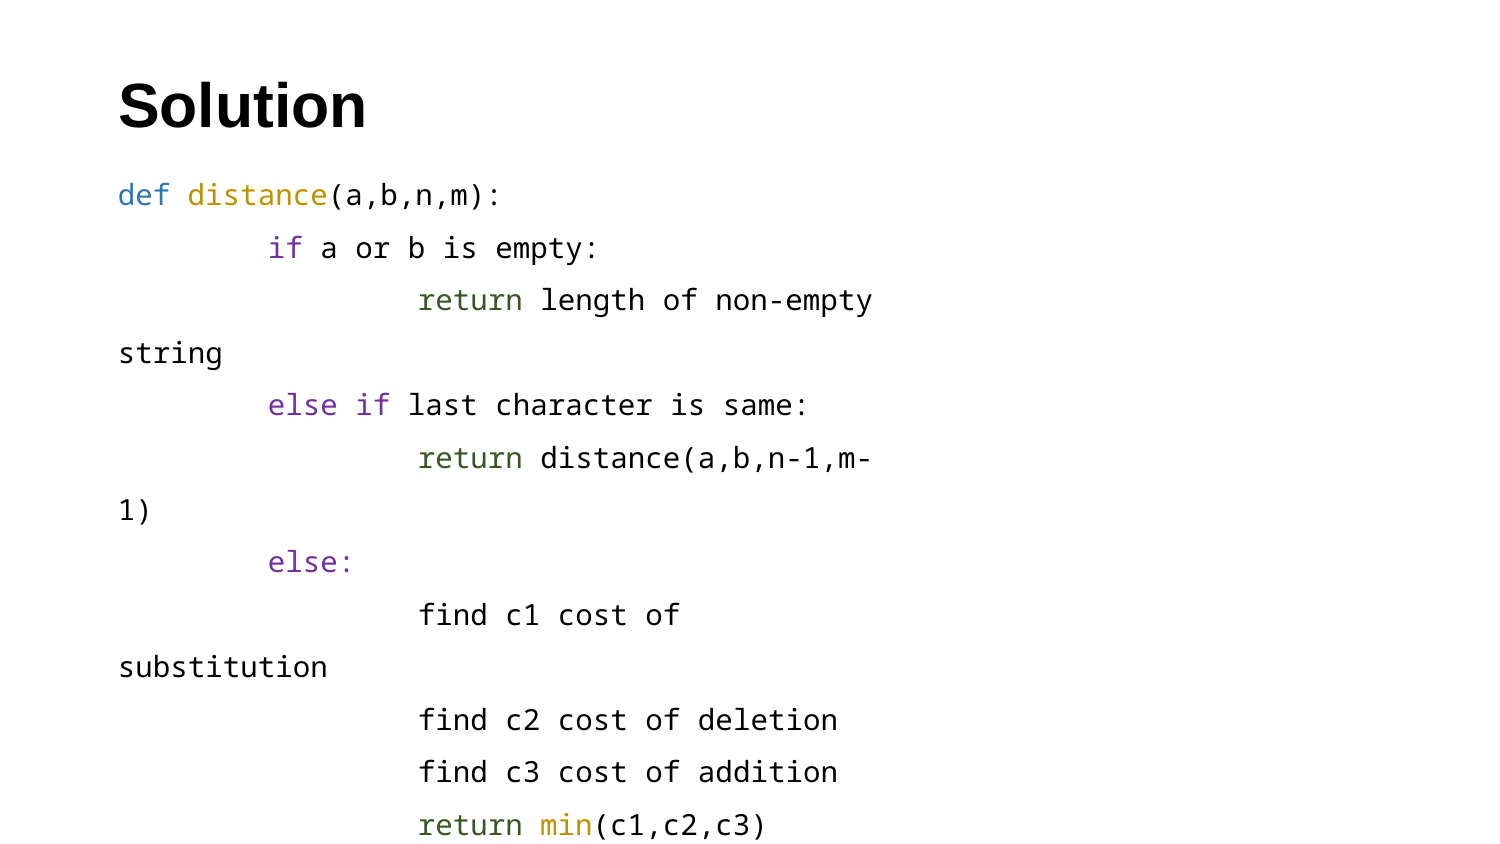

# Solution
def distance(a,b,n,m):
	if a or b is empty:
		return length of non-empty string
	else if last character is same:
		return distance(a,b,n-1,m-1)
	else:
		find c1 cost of substitution
		find c2 cost of deletion
		find c3 cost of addition
		return min(c1,c2,c3)